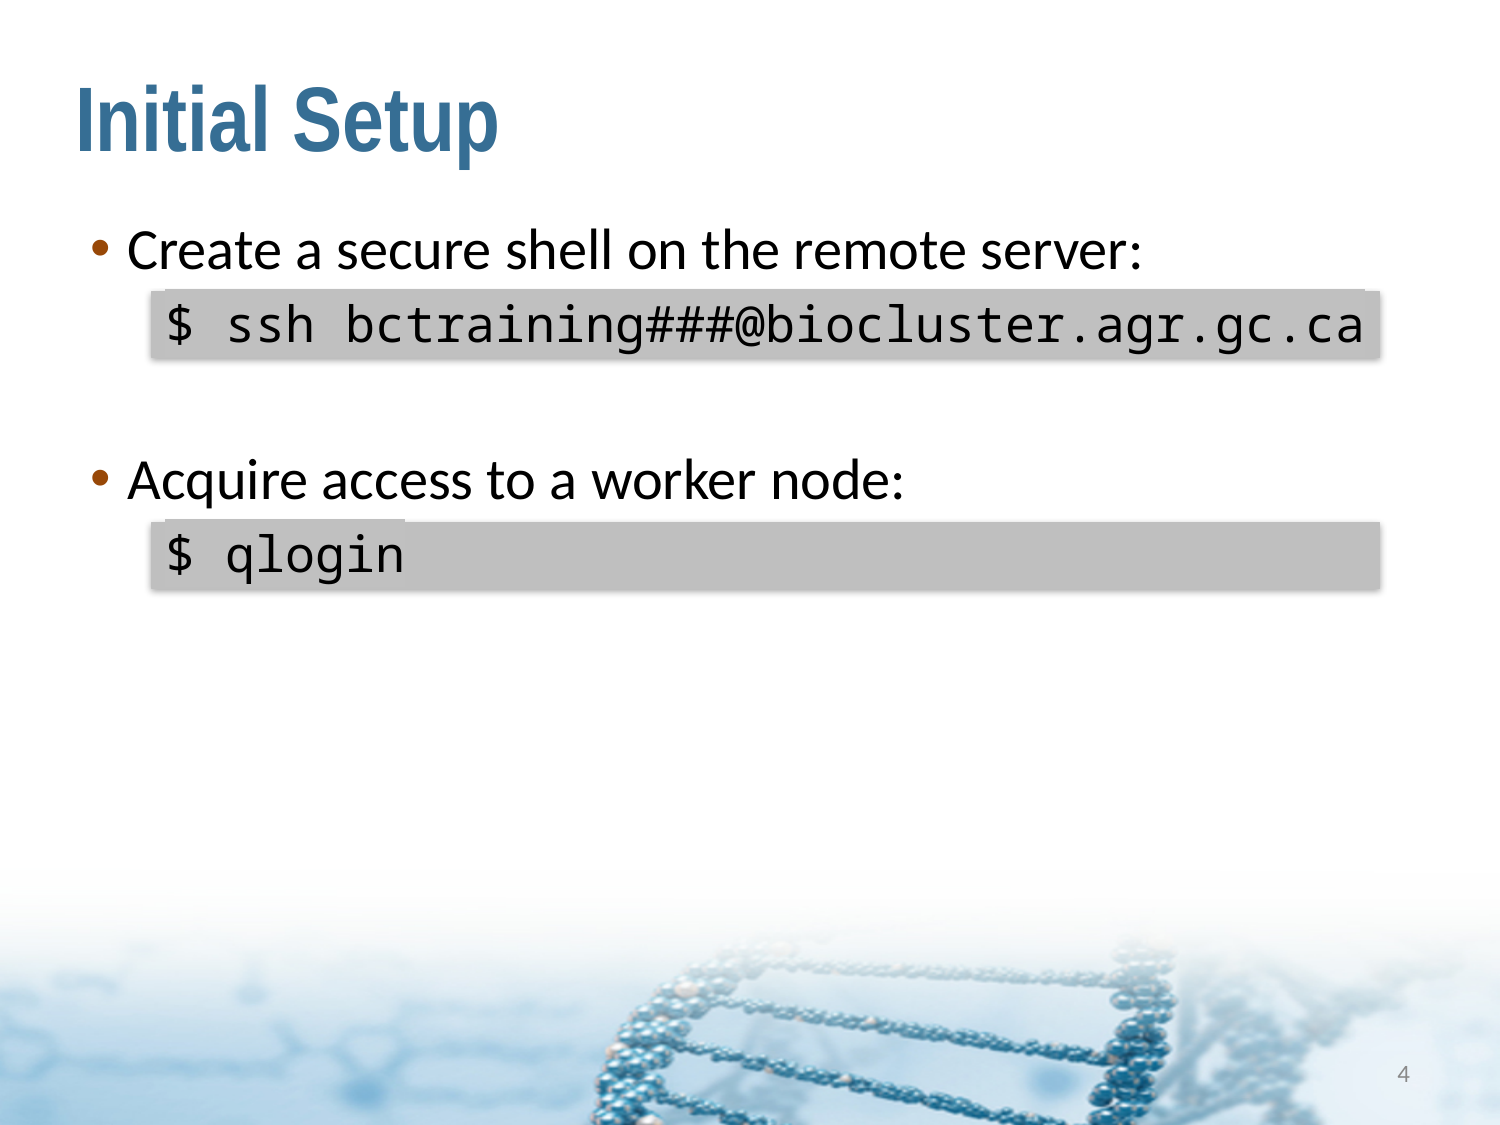

# Initial Setup
Create a secure shell on the remote server:
$ ssh bctraining###@biocluster.agr.gc.ca

Acquire access to a worker node:
$ qlogin

4